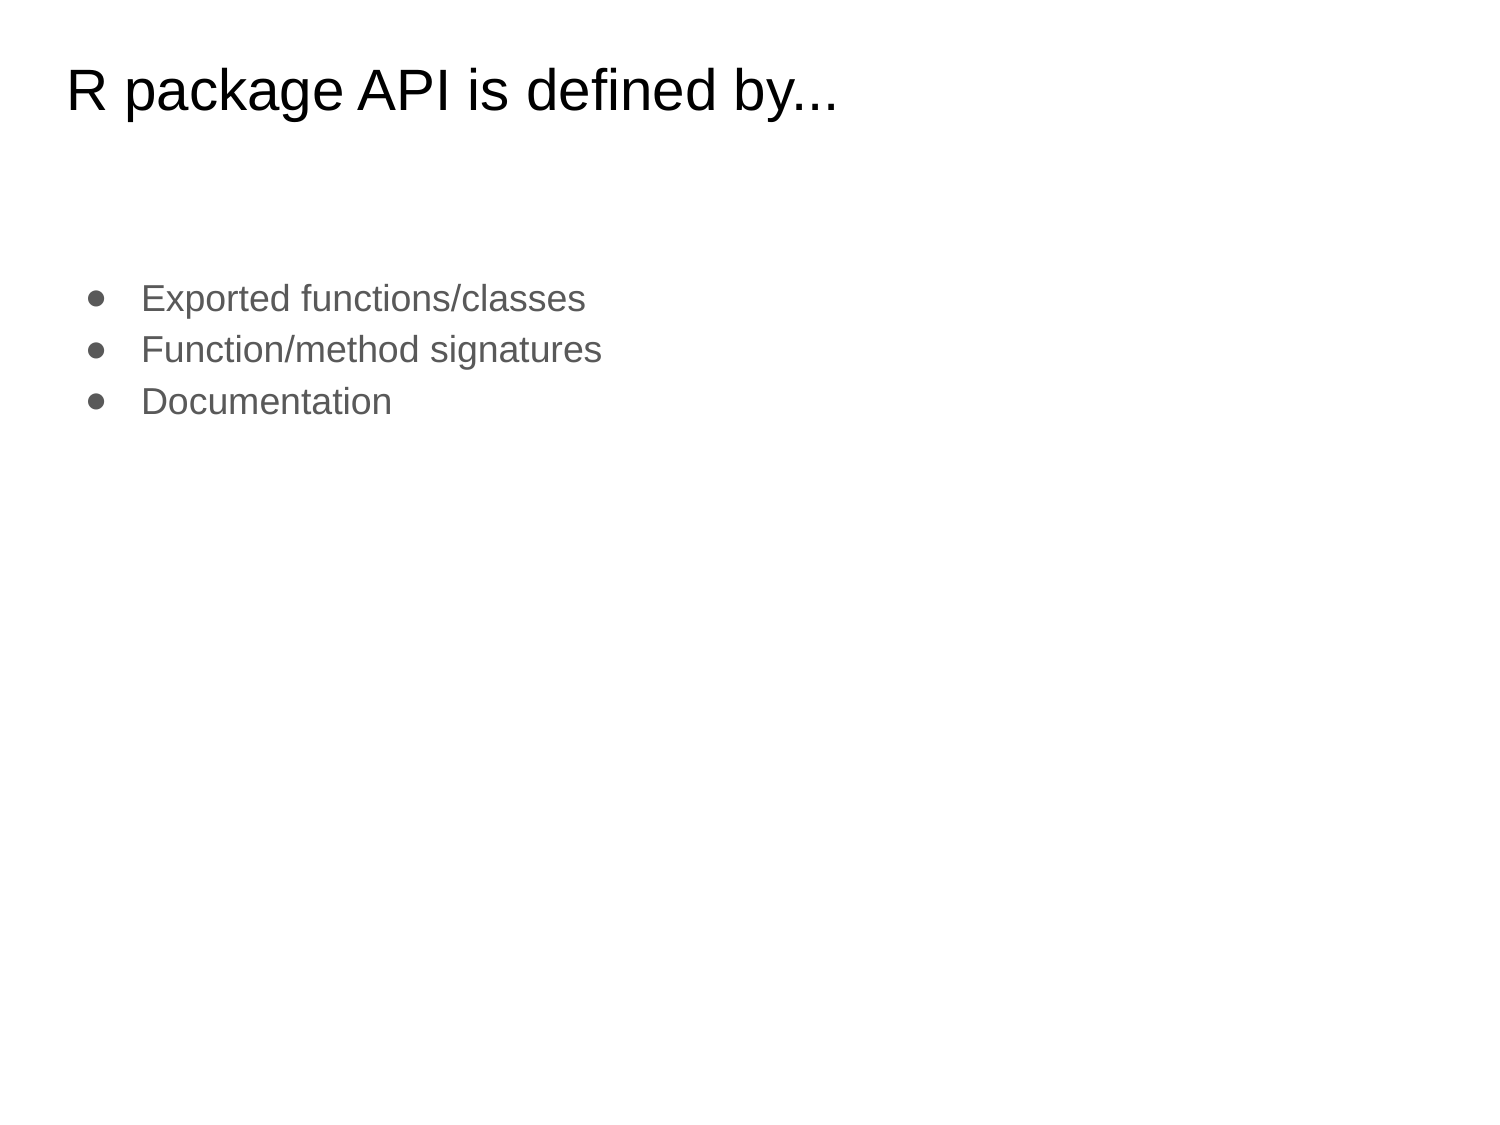

# R package API is defined by...
Exported functions/classes
Function/method signatures
Documentation